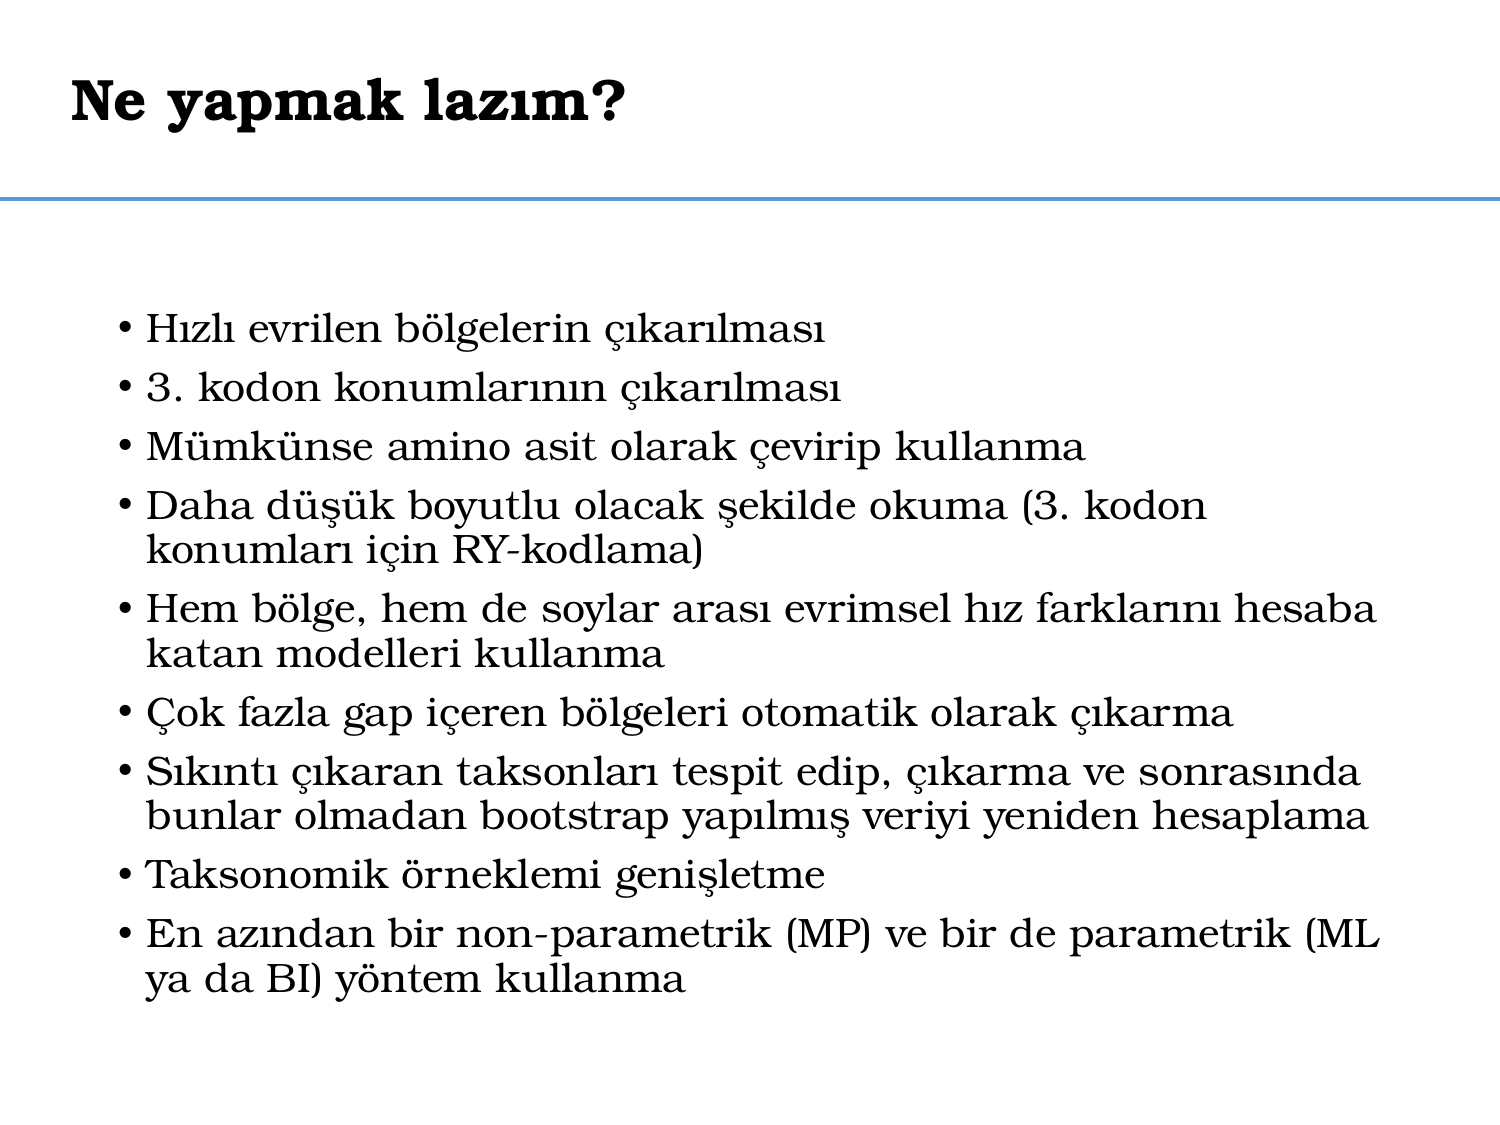

Ne yapmak lazım?
Hızlı evrilen bölgelerin çıkarılması
3. kodon konumlarının çıkarılması
Mümkünse amino asit olarak çevirip kullanma
Daha düşük boyutlu olacak şekilde okuma (3. kodon konumları için RY-kodlama)
Hem bölge, hem de soylar arası evrimsel hız farklarını hesaba katan modelleri kullanma
Çok fazla gap içeren bölgeleri otomatik olarak çıkarma
Sıkıntı çıkaran taksonları tespit edip, çıkarma ve sonrasında bunlar olmadan bootstrap yapılmış veriyi yeniden hesaplama
Taksonomik örneklemi genişletme
En azından bir non-parametrik (MP) ve bir de parametrik (ML ya da BI) yöntem kullanma